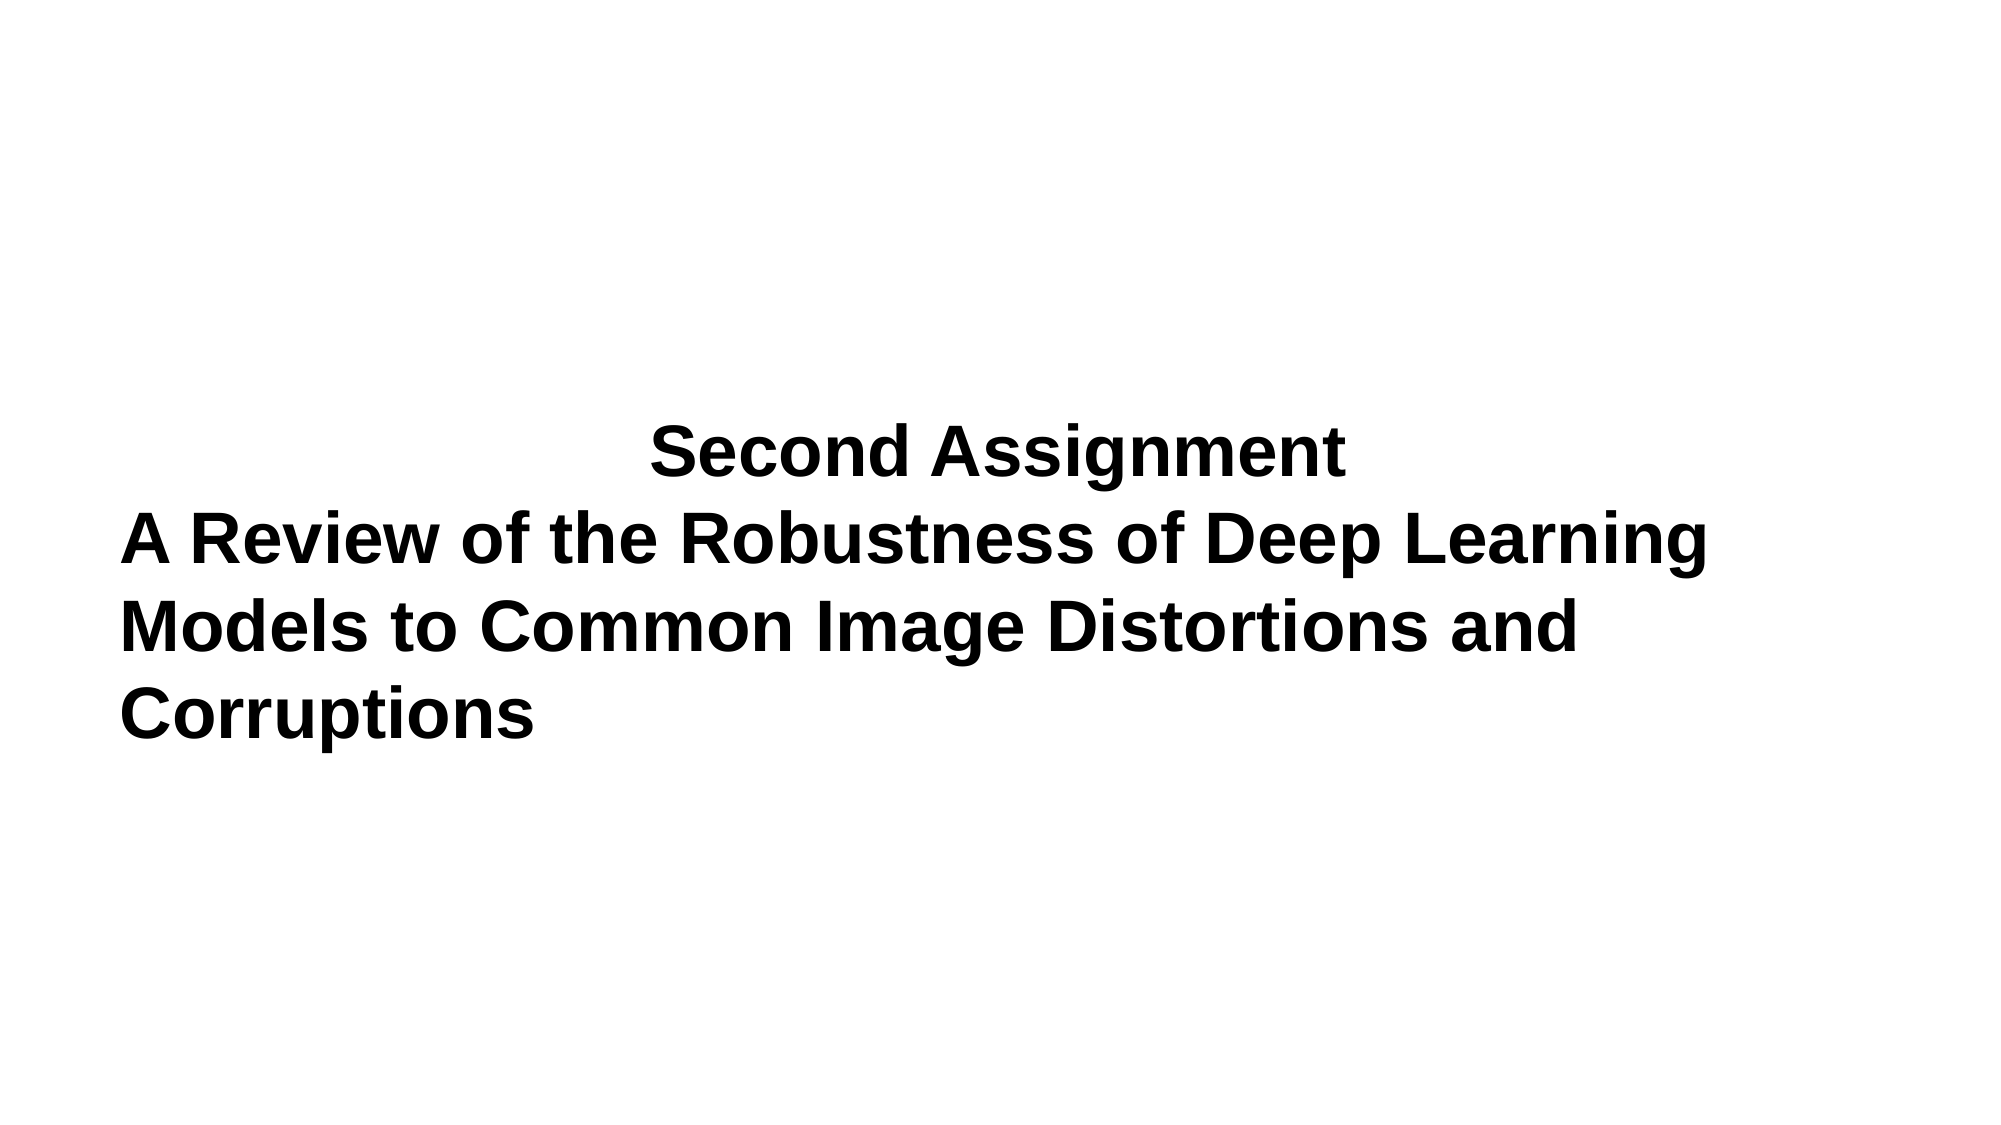

Second Assignment
A Review of the Robustness of Deep Learning Models to Common Image Distortions and Corruptions
20